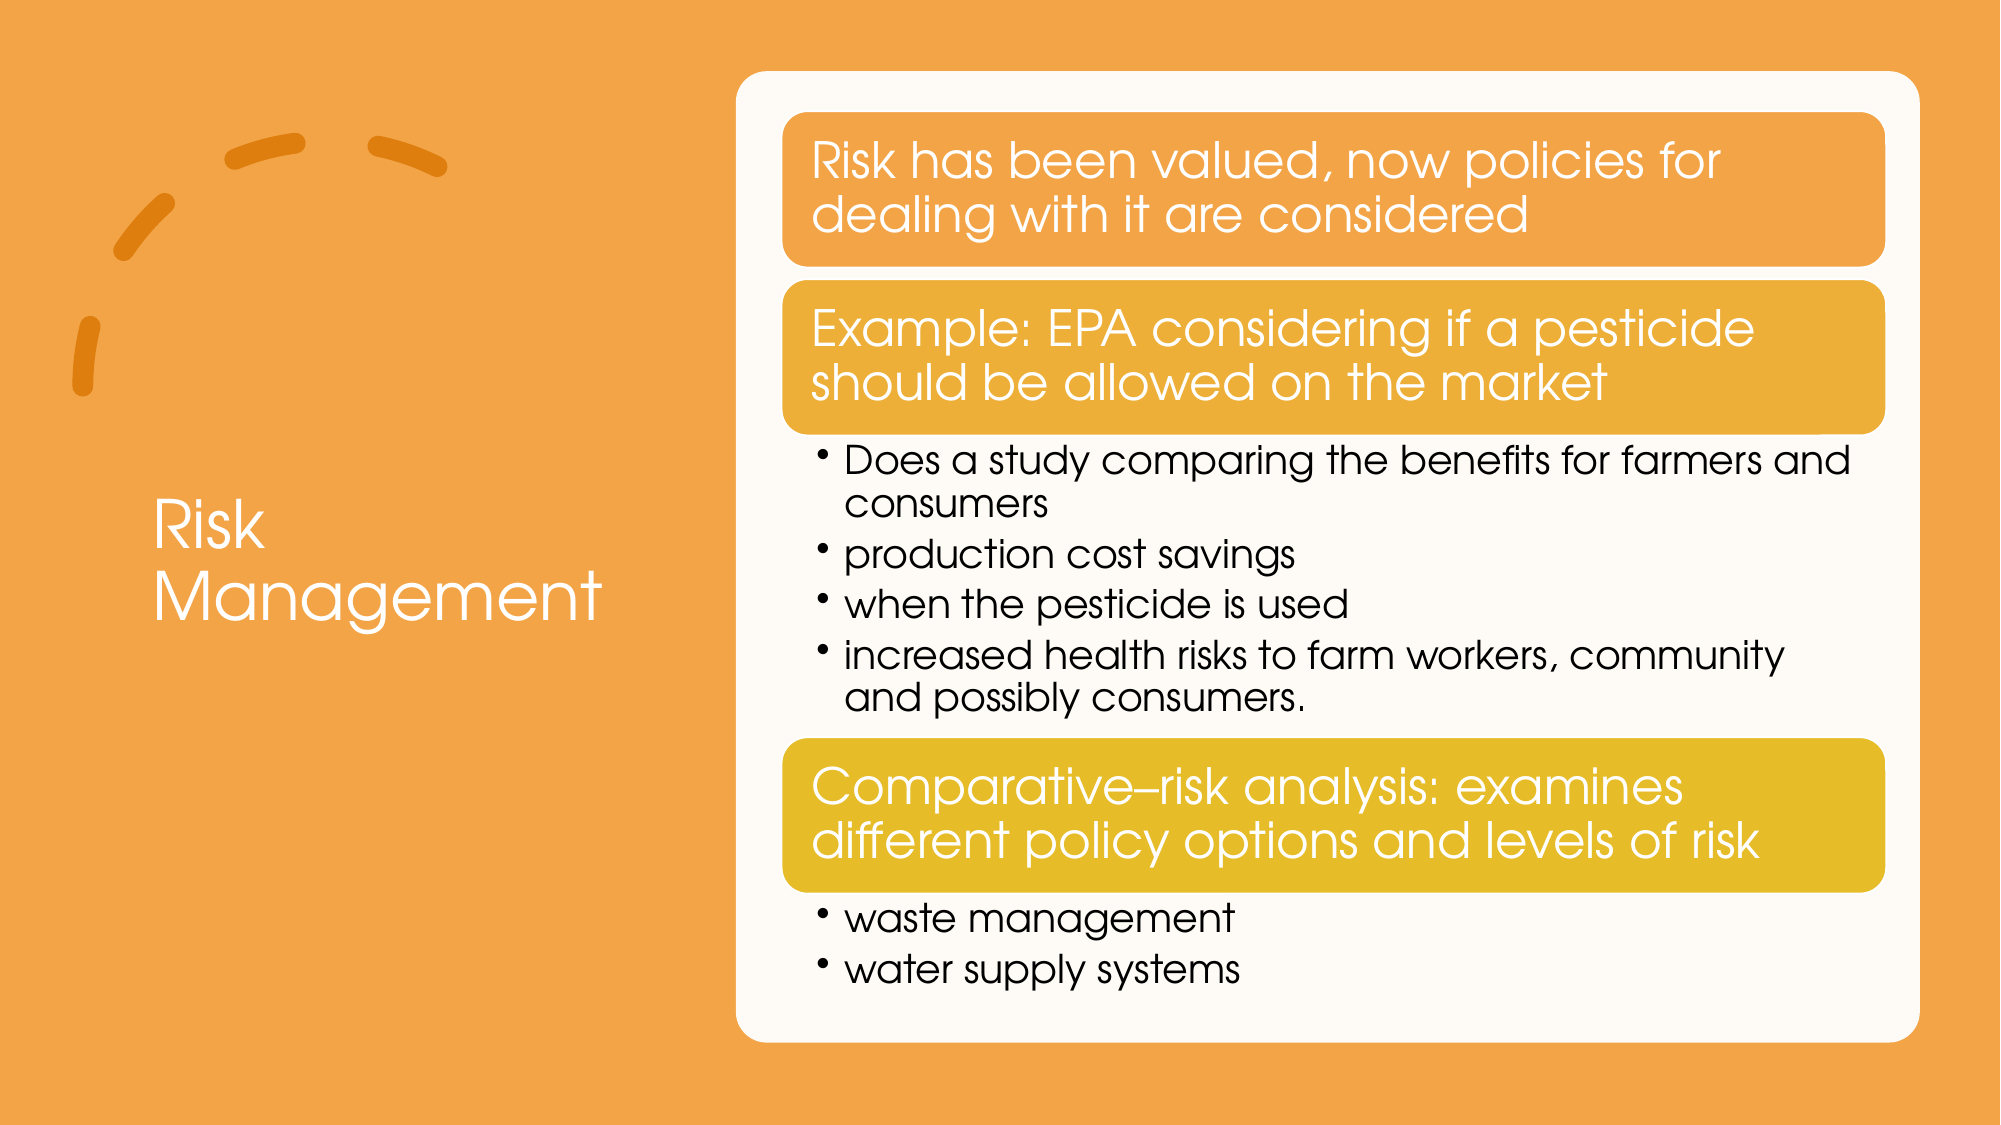

Risk has been valued, now policies for dealing with it are considered
Example: EPA considering if a pesticide should be allowed on the market
Does a study comparing the benefits for farmers and consumers
production cost savings
when the pesticide is used
increased health risks to farm workers, community and possibly consumers.
Comparative–risk analysis: examines different policy options and levels of risk
waste management
water supply systems
# Risk Management